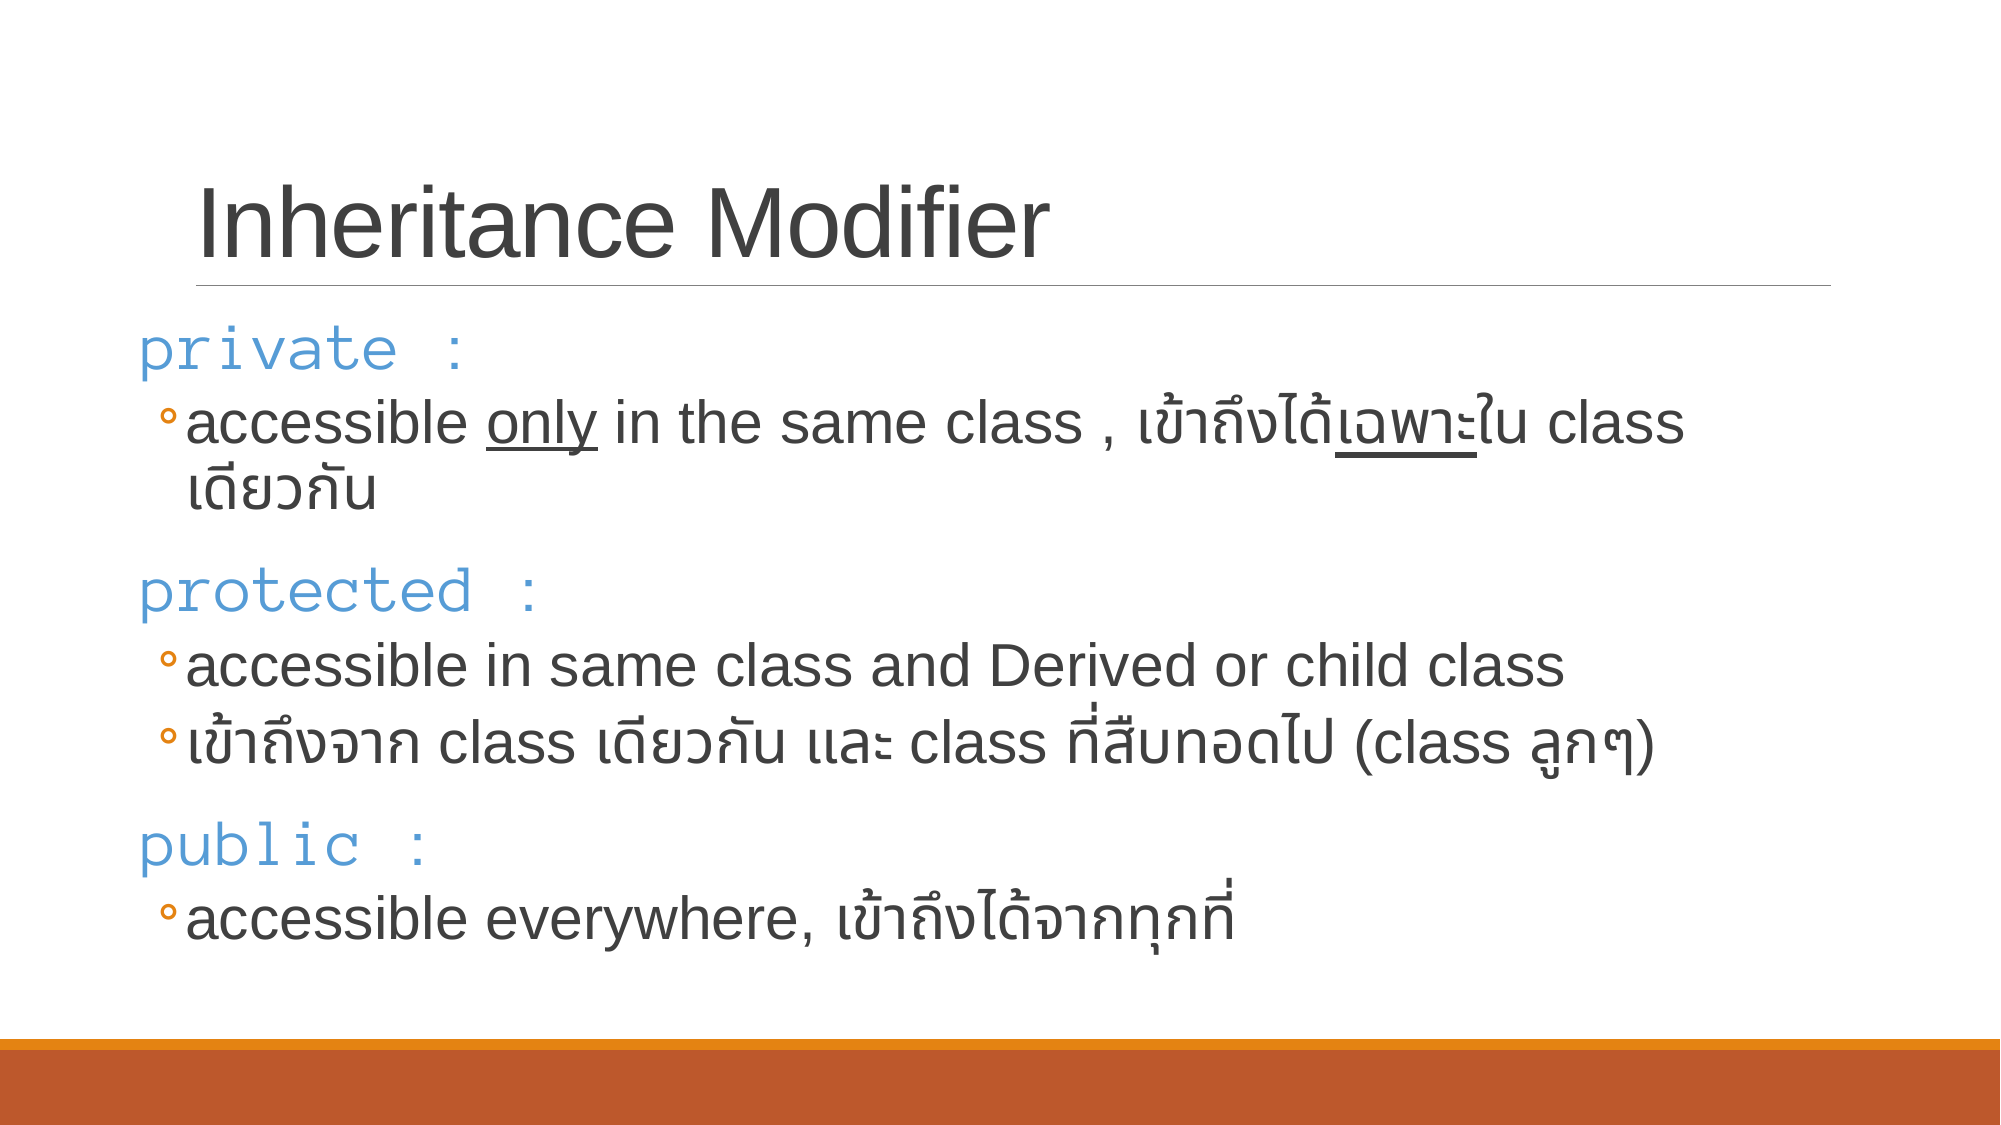

# Inheritance Modifier
private :
accessible only in the same class , เข้าถึงได้เฉพาะใน class เดียวกัน
protected :
accessible in same class and Derived or child class
เข้าถึงจาก class เดียวกัน และ class ที่สืบทอดไป (class ลูกๆ)
public :
accessible everywhere, เข้าถึงได้จากทุกที่